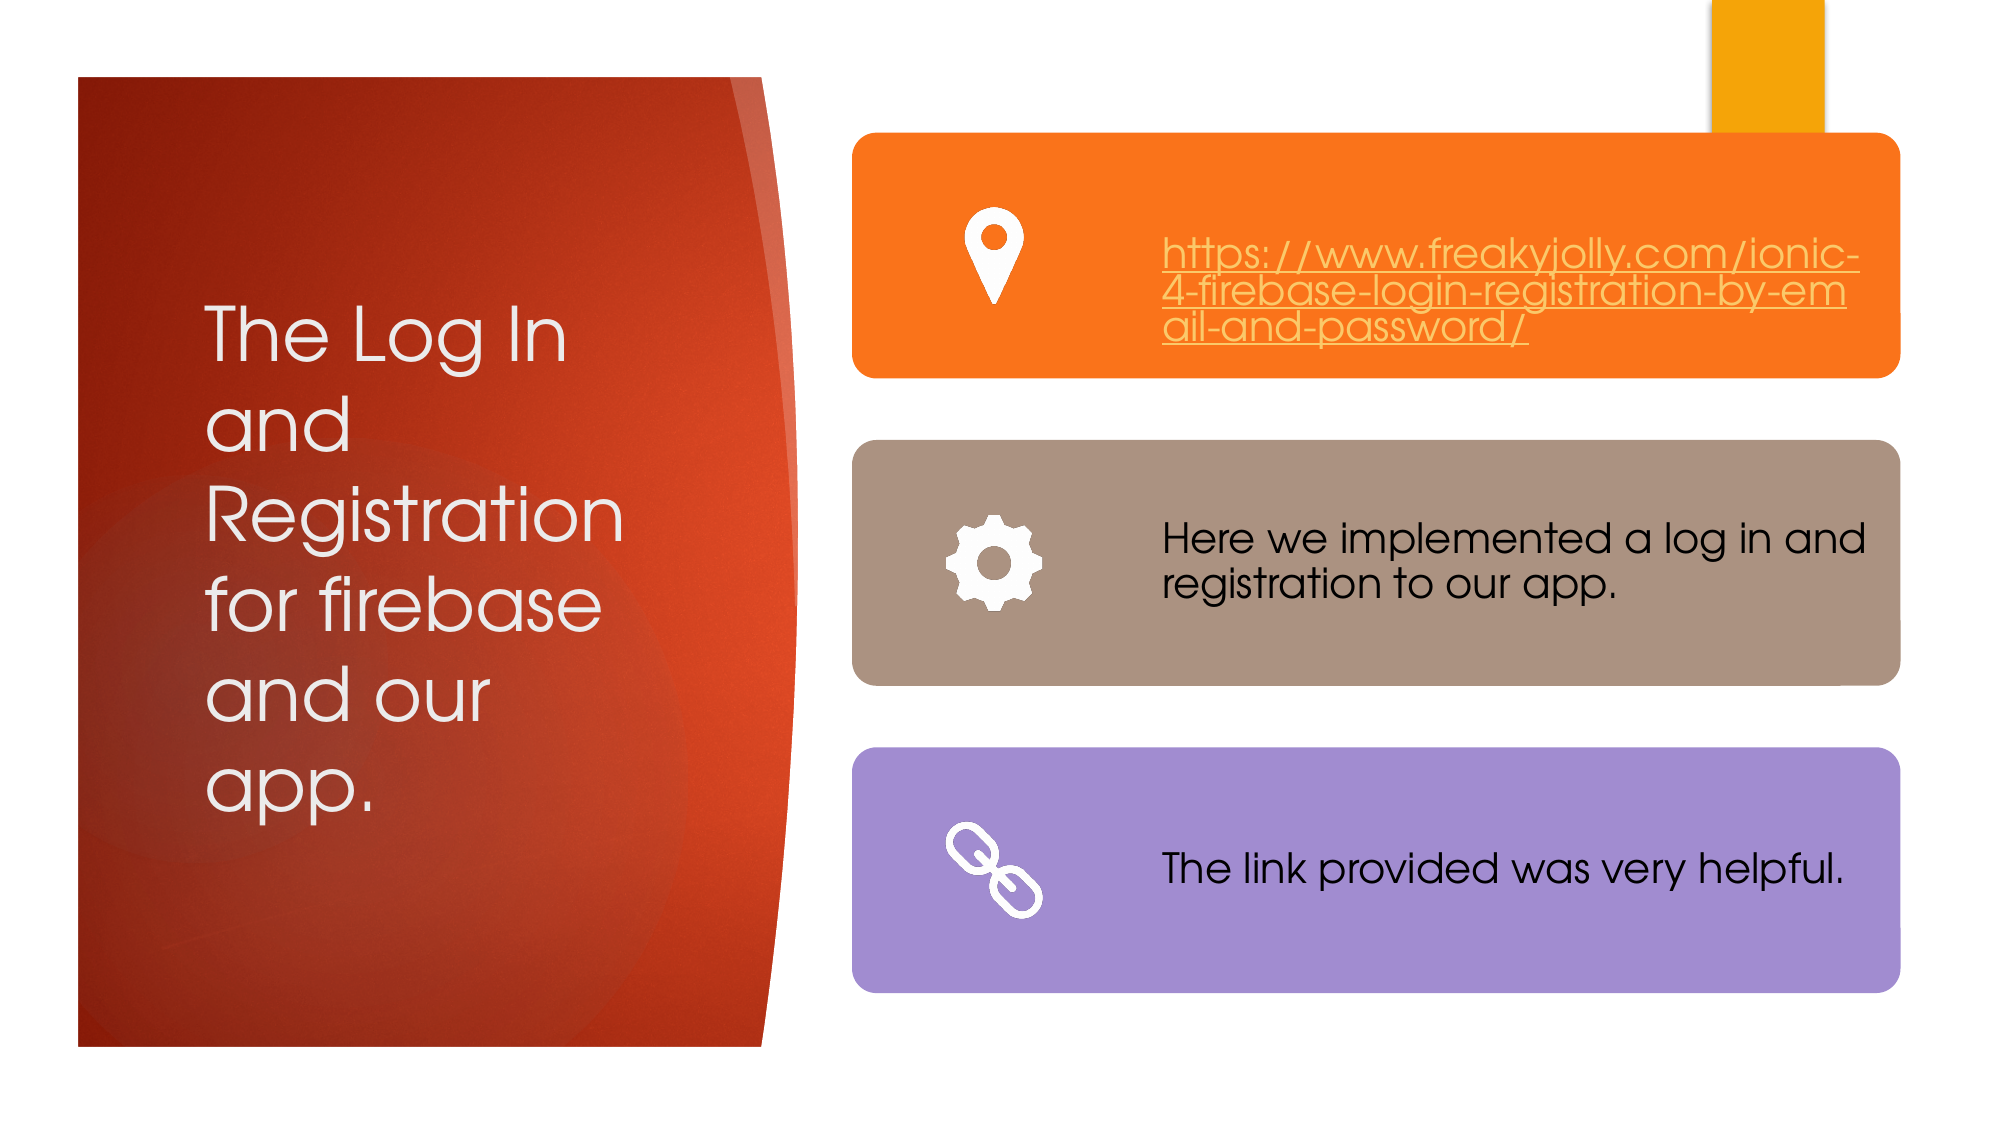

https://www.freakyjolly.com/ionic-4-firebase-login-registration-by-email-and-password/
Here we implemented a log in and registration to our app.
The link provided was very helpful.
# The Log In and Registration for firebase and our app.